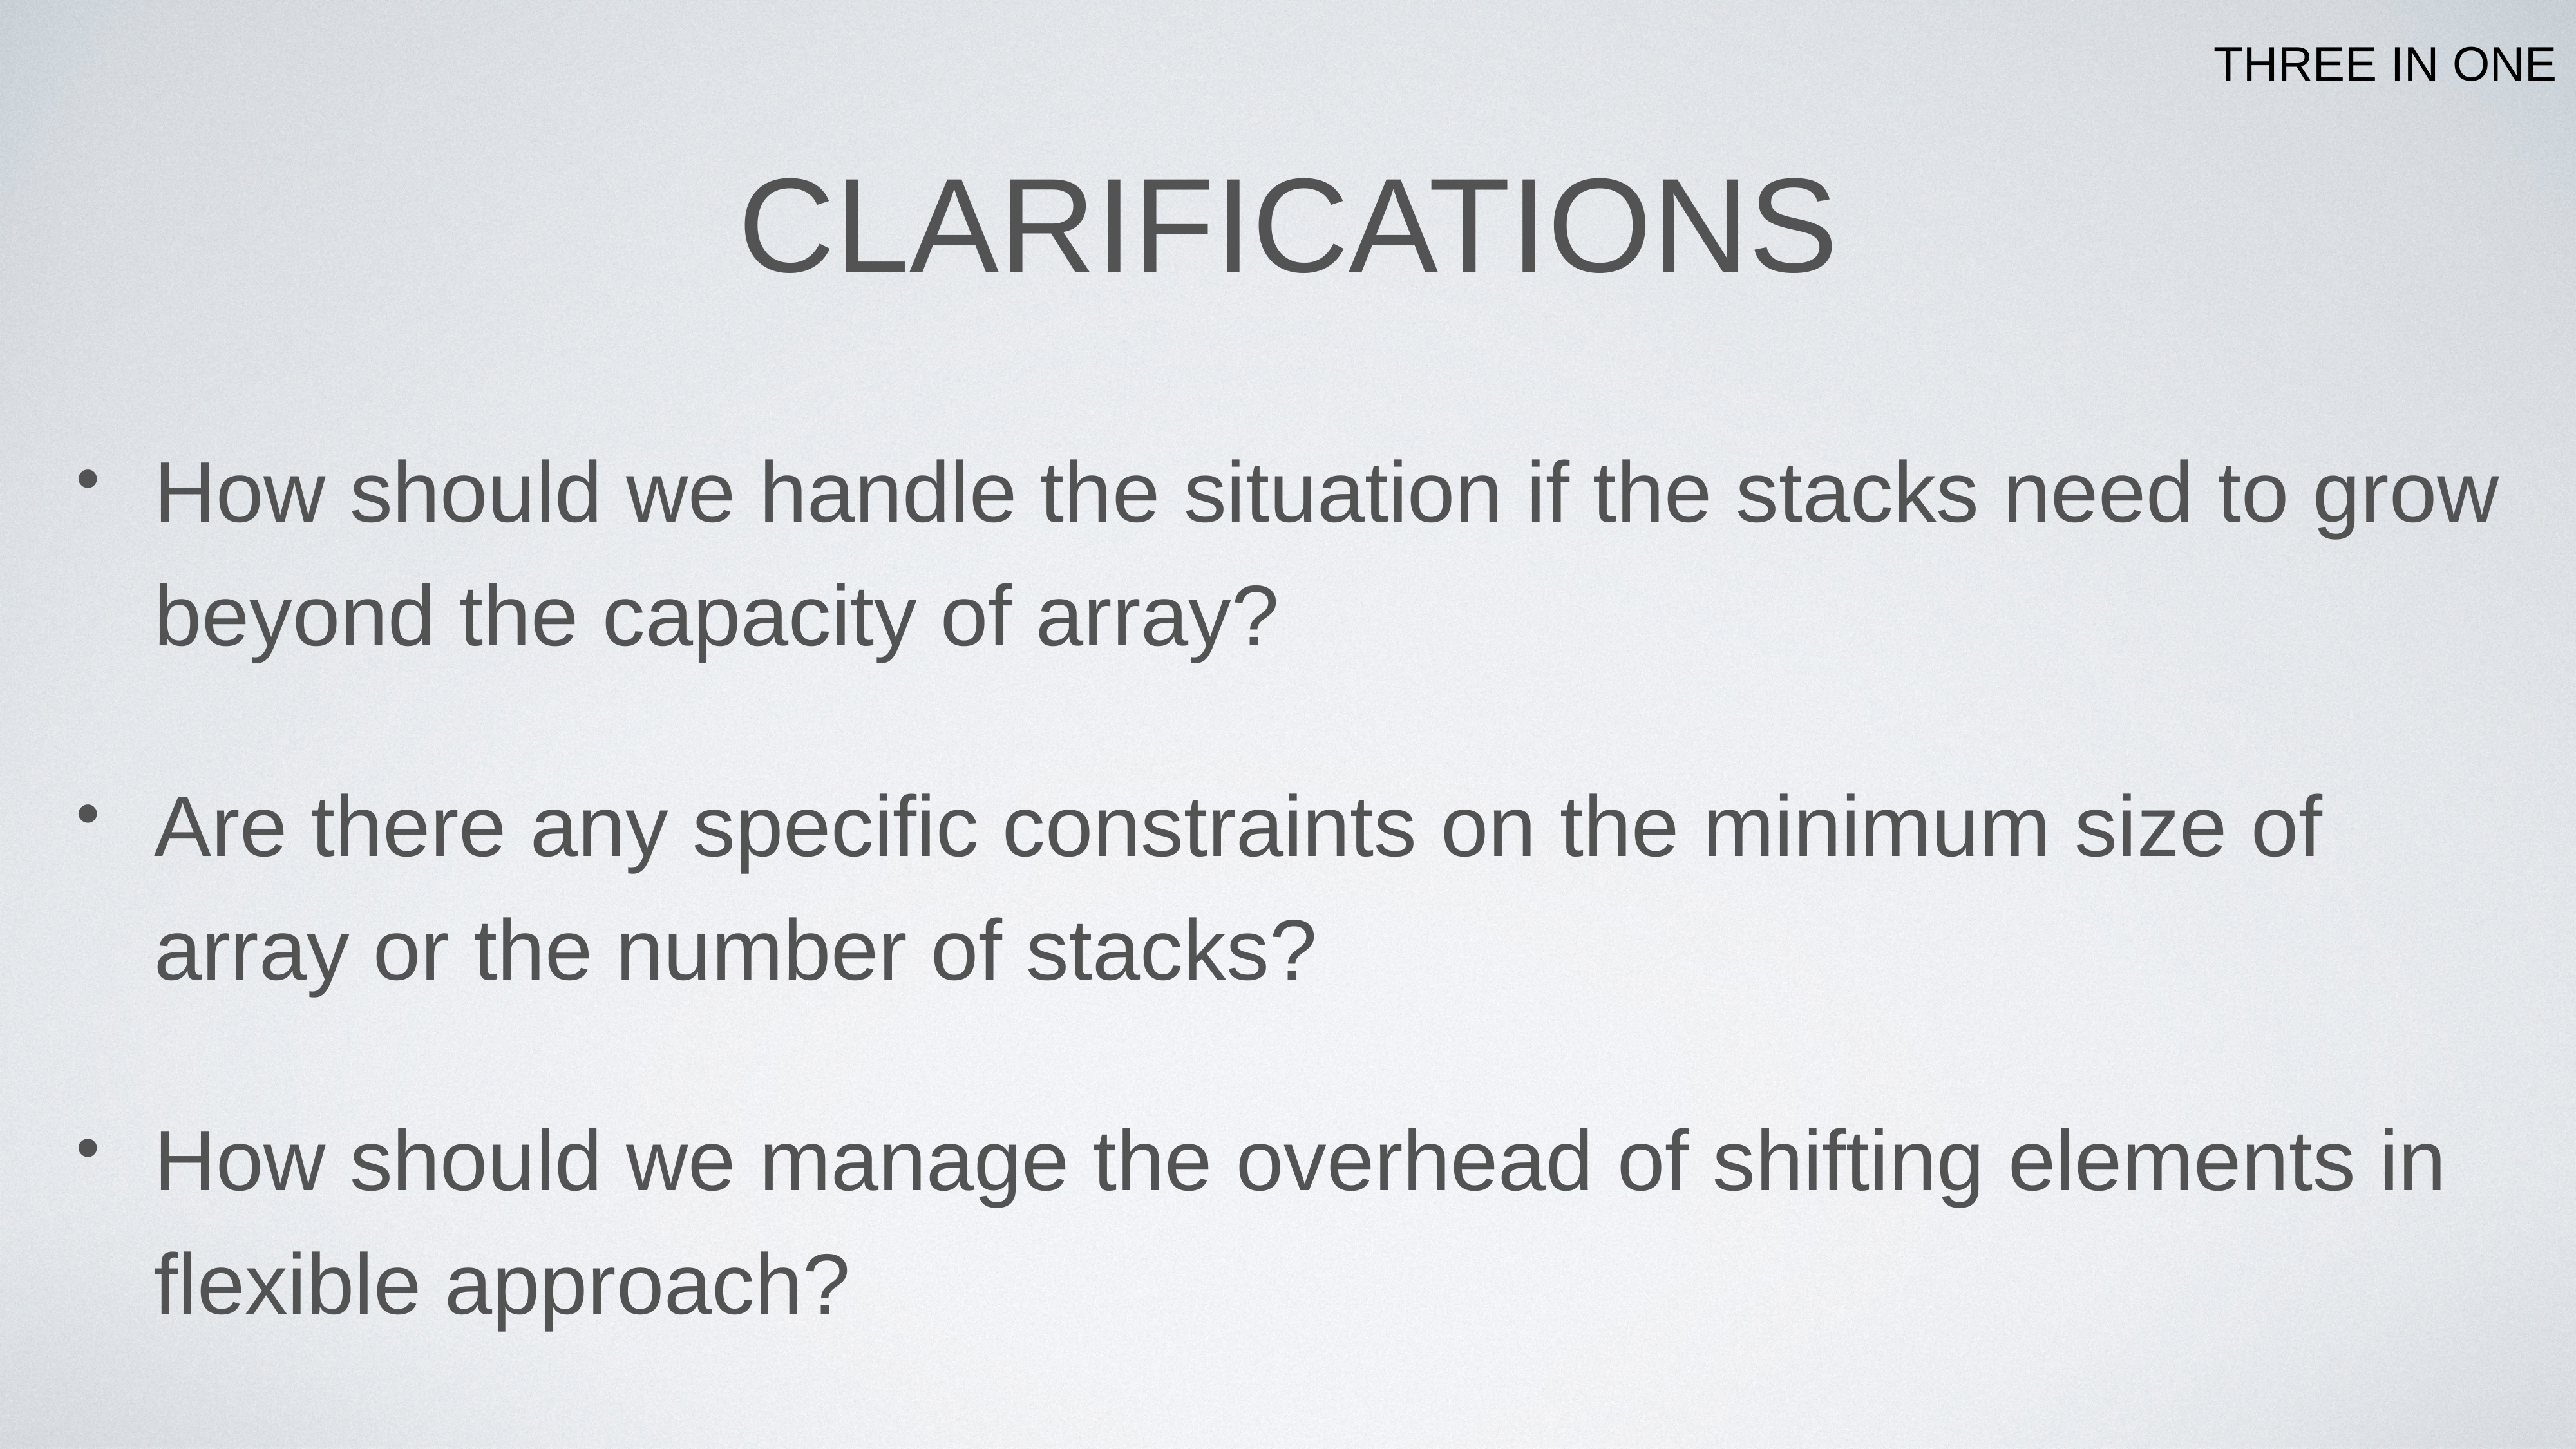

THREE IN ONE
# Clarifications
How should we handle the situation if the stacks need to grow beyond the capacity of array?
Are there any specific constraints on the minimum size of array or the number of stacks?
How should we manage the overhead of shifting elements in flexible approach?